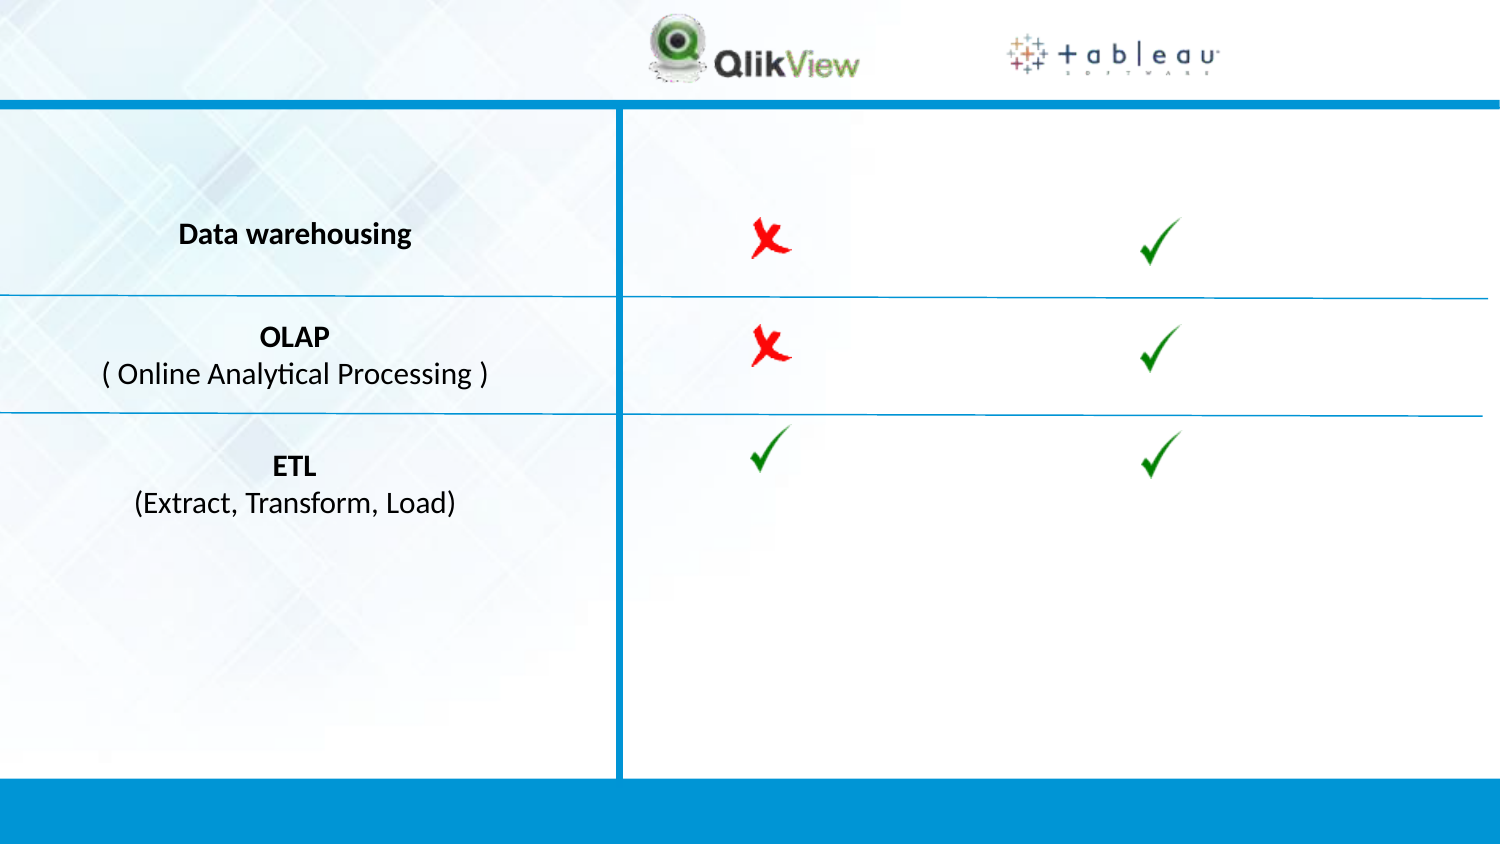

Data warehousing

OLAP
( Online Analytical Processing )

ETL
(Extract, Transform, Load)